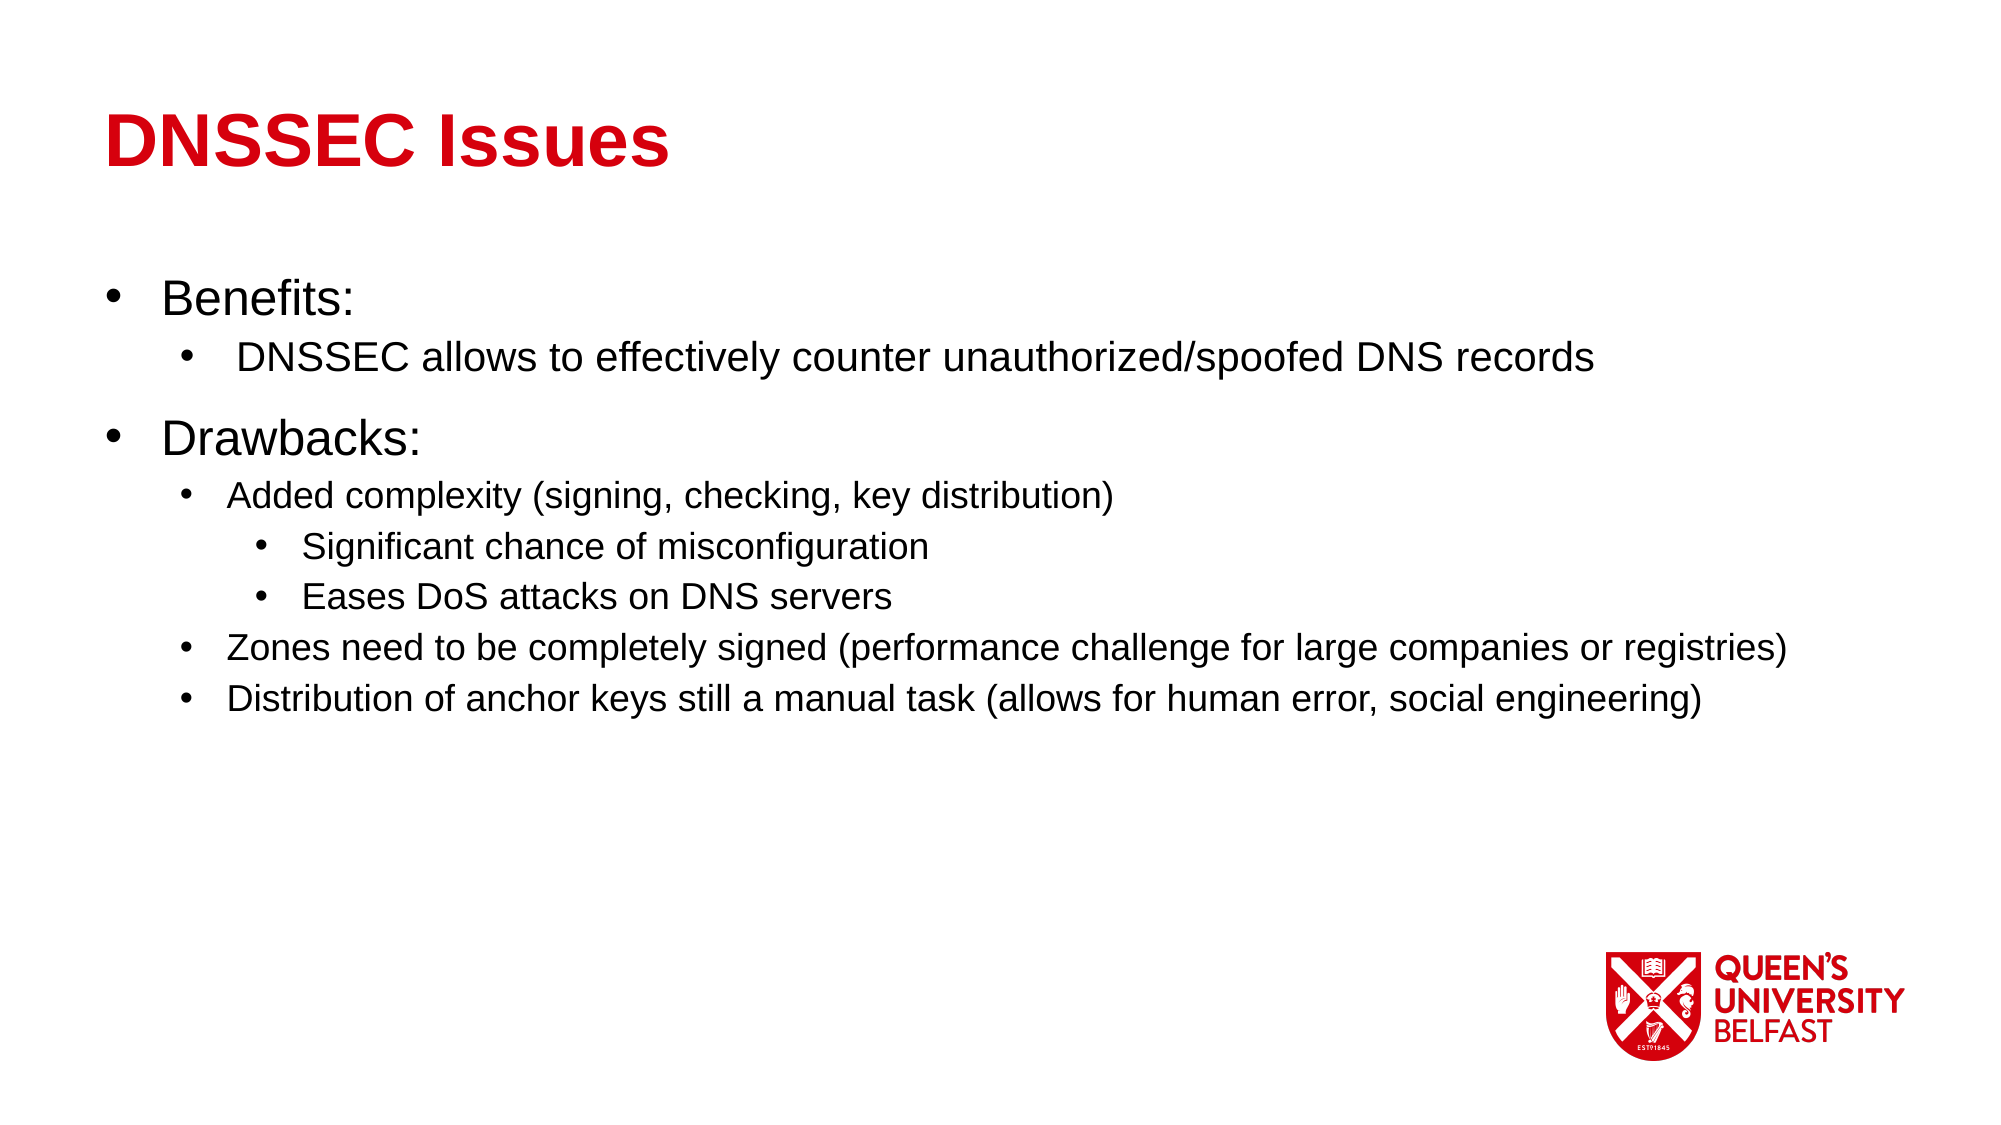

DNSSEC Issues
Benefits:
DNSSEC allows to effectively counter unauthorized/spoofed DNS records
Drawbacks:
Added complexity (signing, checking, key distribution)
Significant chance of misconfiguration
Eases DoS attacks on DNS servers
Zones need to be completely signed (performance challenge for large companies or registries)
Distribution of anchor keys still a manual task (allows for human error, social engineering)